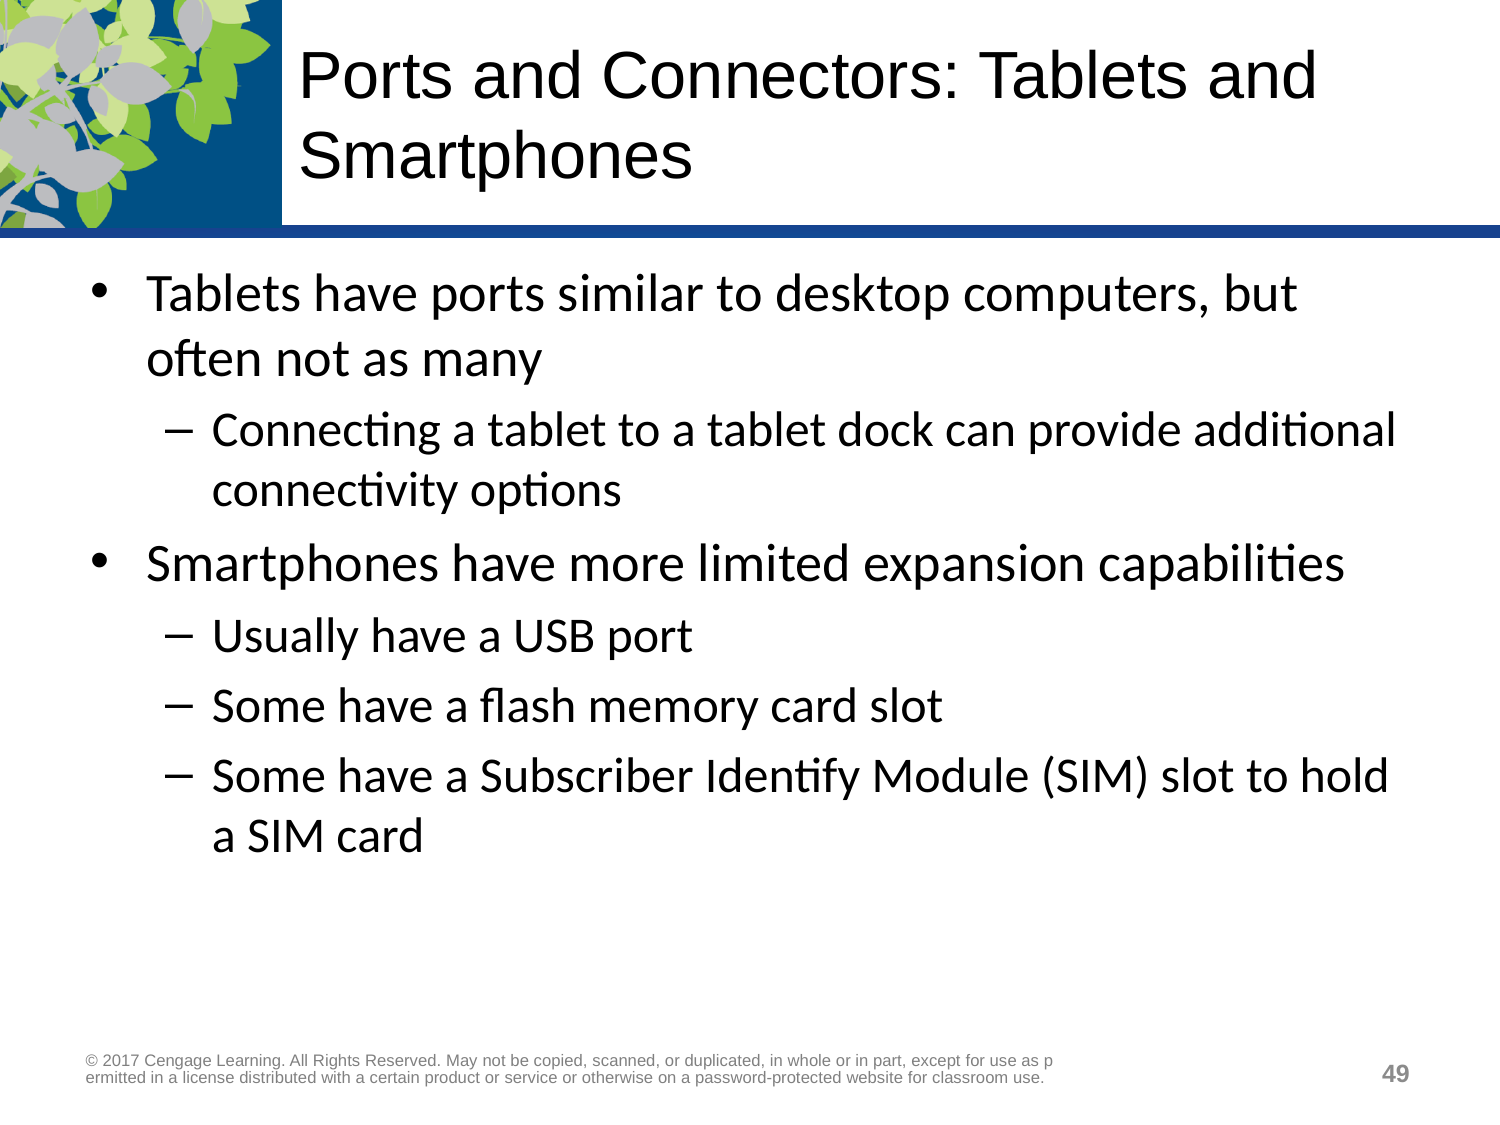

# Ports and Connectors: Tablets and Smartphones
Tablets have ports similar to desktop computers, but often not as many
Connecting a tablet to a tablet dock can provide additional connectivity options
Smartphones have more limited expansion capabilities
Usually have a USB port
Some have a flash memory card slot
Some have a Subscriber Identify Module (SIM) slot to hold a SIM card
© 2017 Cengage Learning. All Rights Reserved. May not be copied, scanned, or duplicated, in whole or in part, except for use as permitted in a license distributed with a certain product or service or otherwise on a password-protected website for classroom use.
49